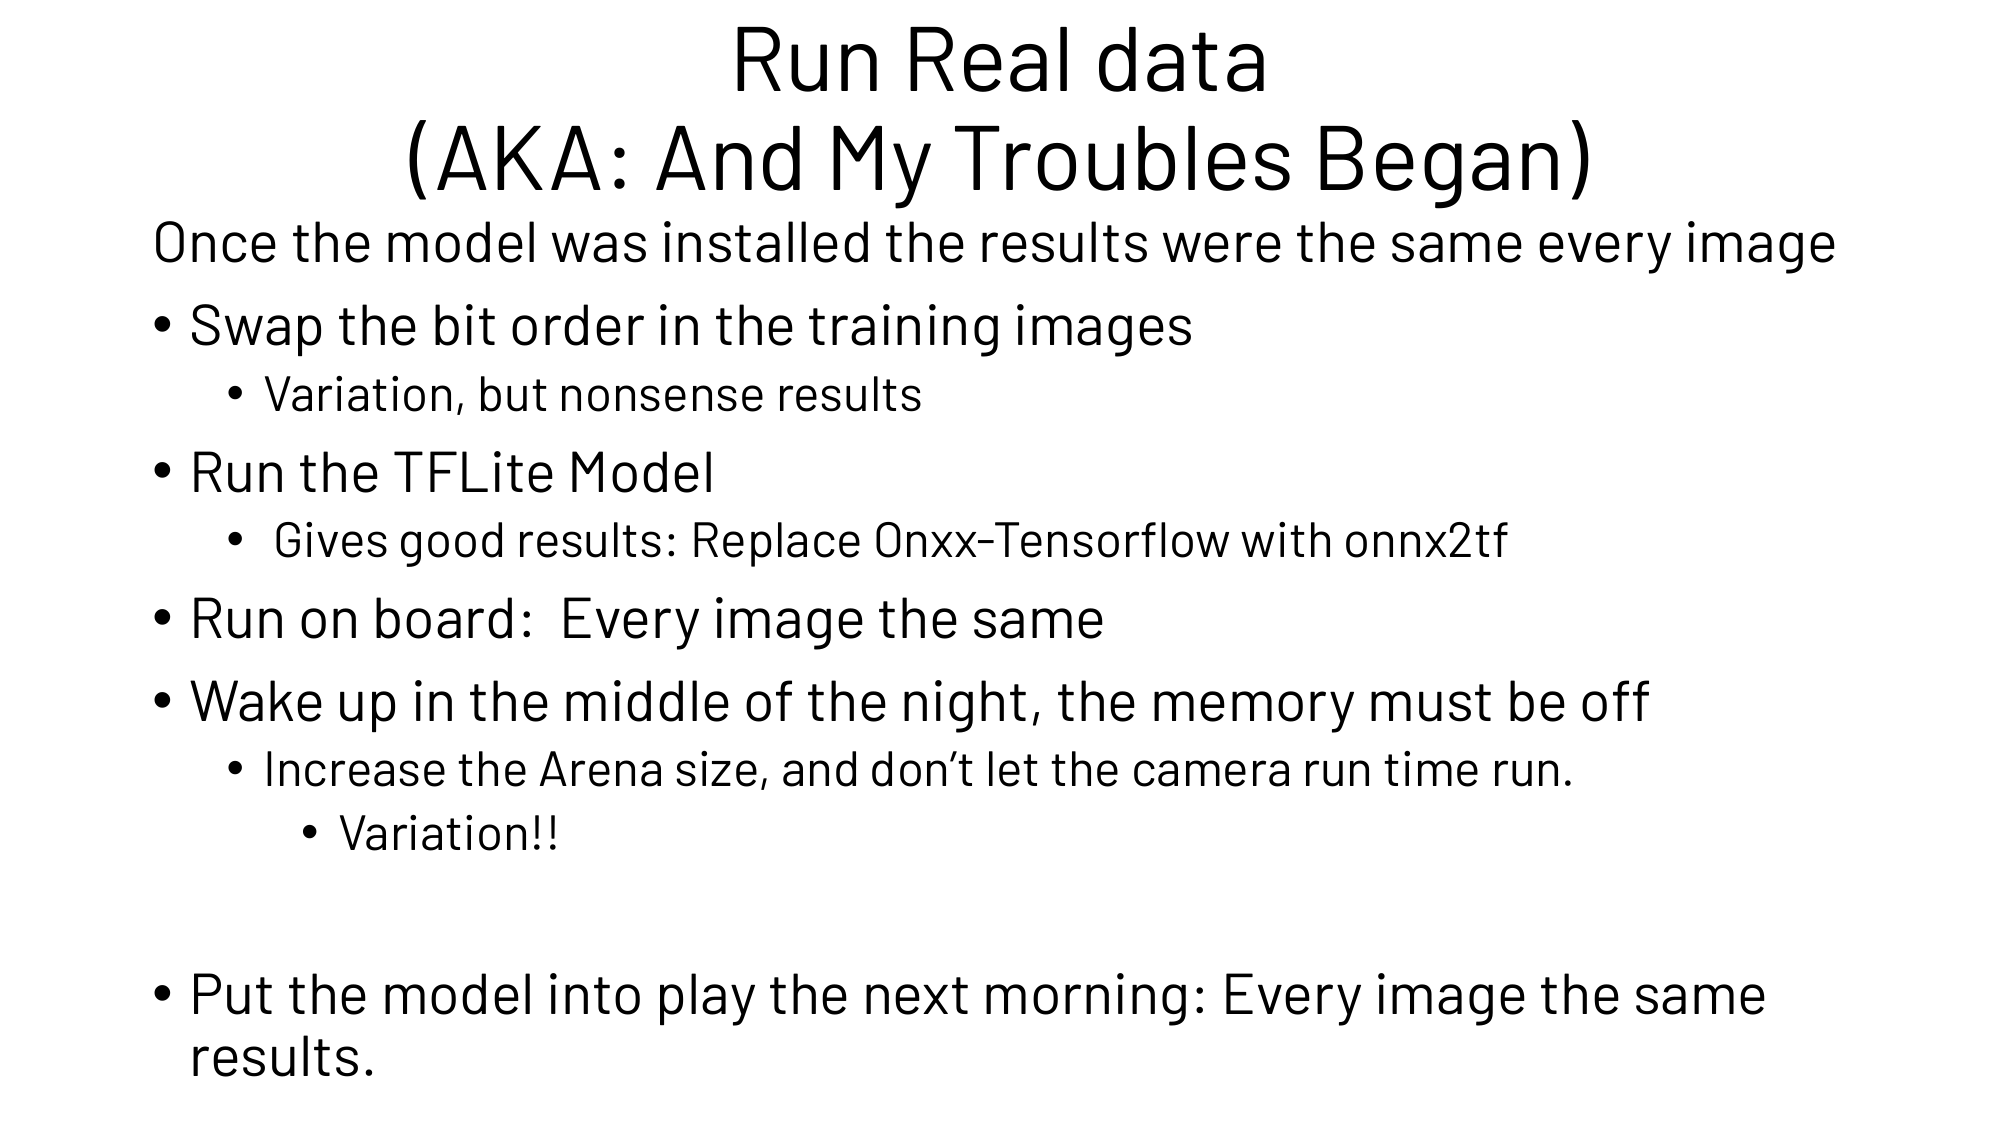

# Run Real data (AKA: And My Troubles Began)
Once the model was installed the results were the same every image
Swap the bit order in the training images
Variation, but nonsense results
Run the TFLite Model
 Gives good results: Replace Onxx-Tensorflow with onnx2tf
Run on board:  Every image the same
Wake up in the middle of the night, the memory must be off
Increase the Arena size, and don’t let the camera run time run.
Variation!!

Put the model into play the next morning: Every image the same results.